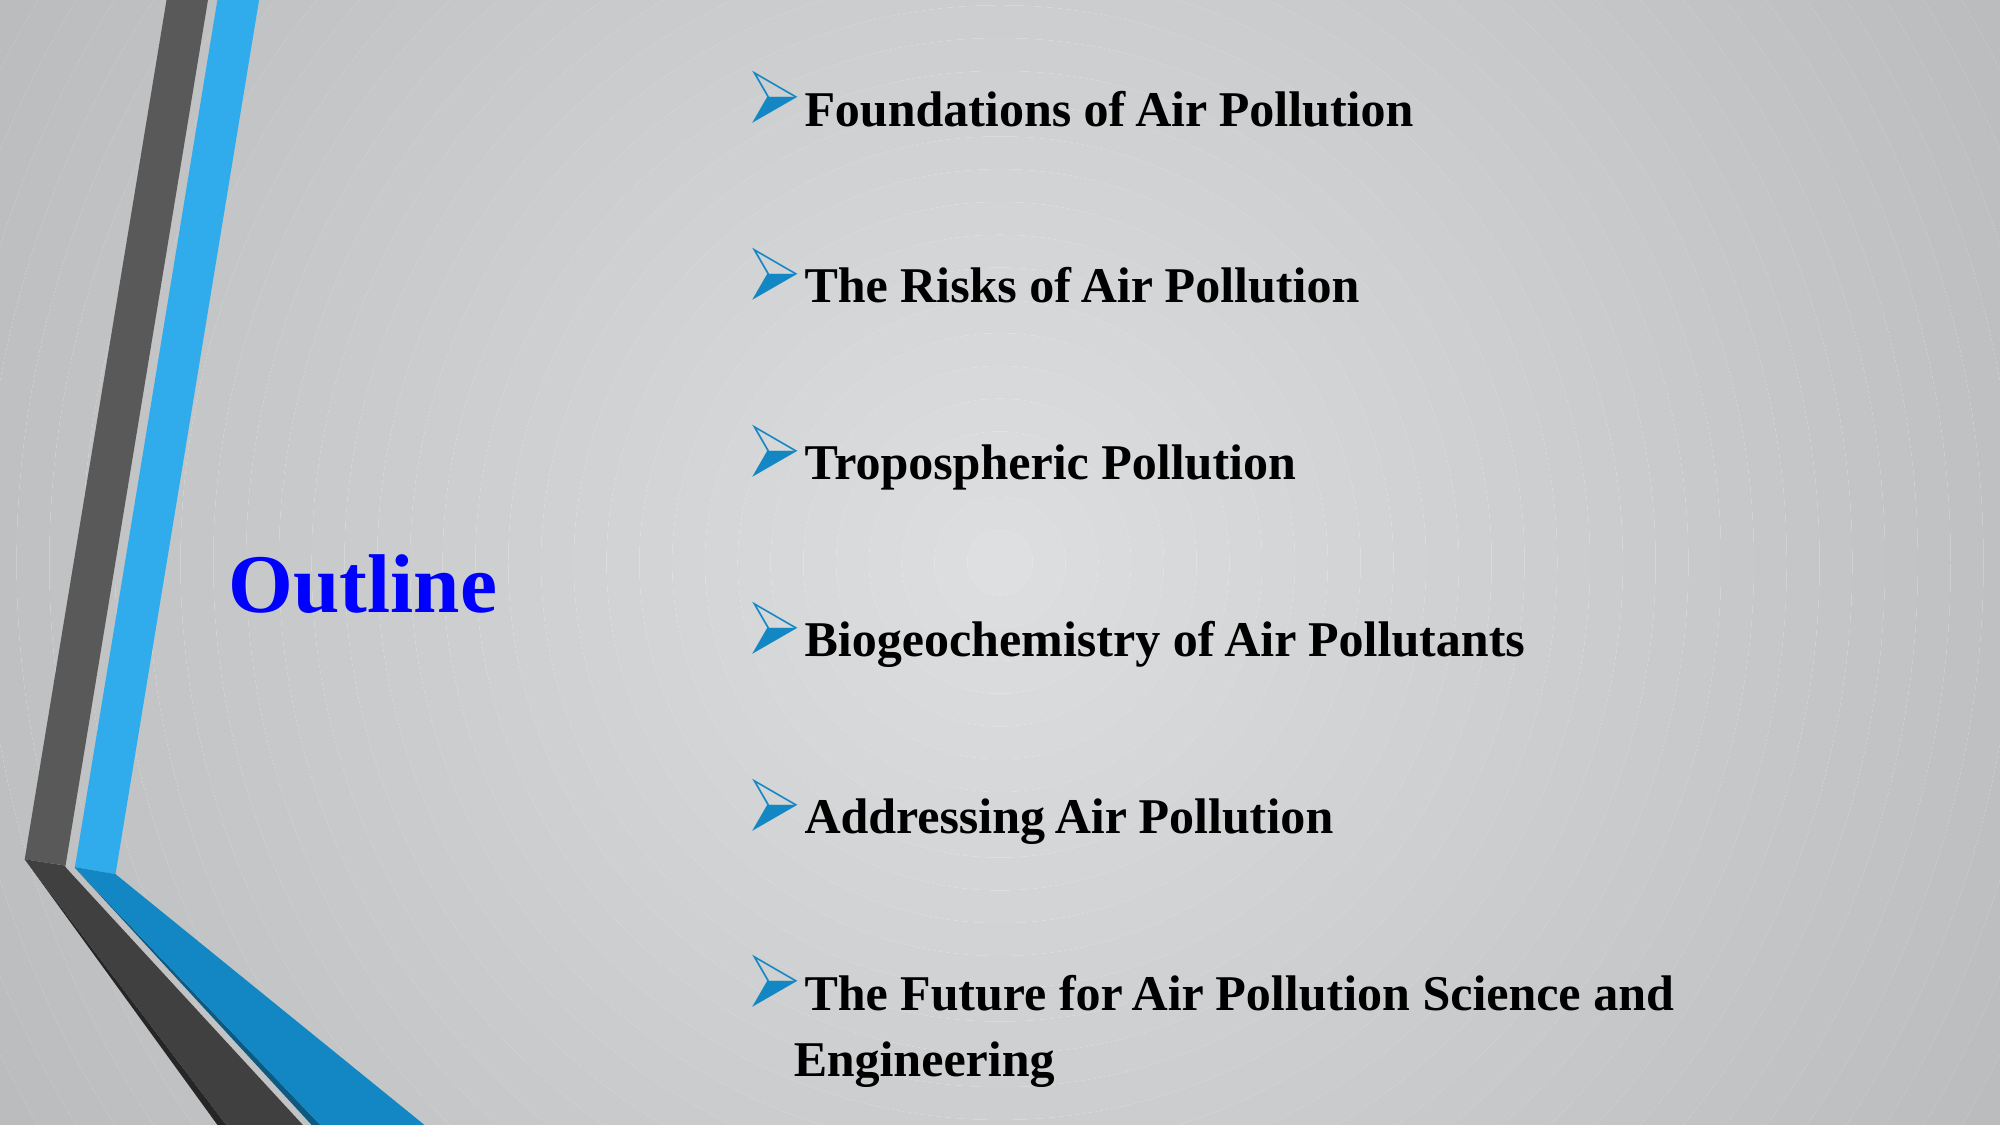

Foundations of Air Pollution

The Risks of Air Pollution

Tropospheric Pollution

Biogeochemistry of Air Pollutants

Addressing Air Pollution

The Future for Air Pollution Science and Engineering
# Outline